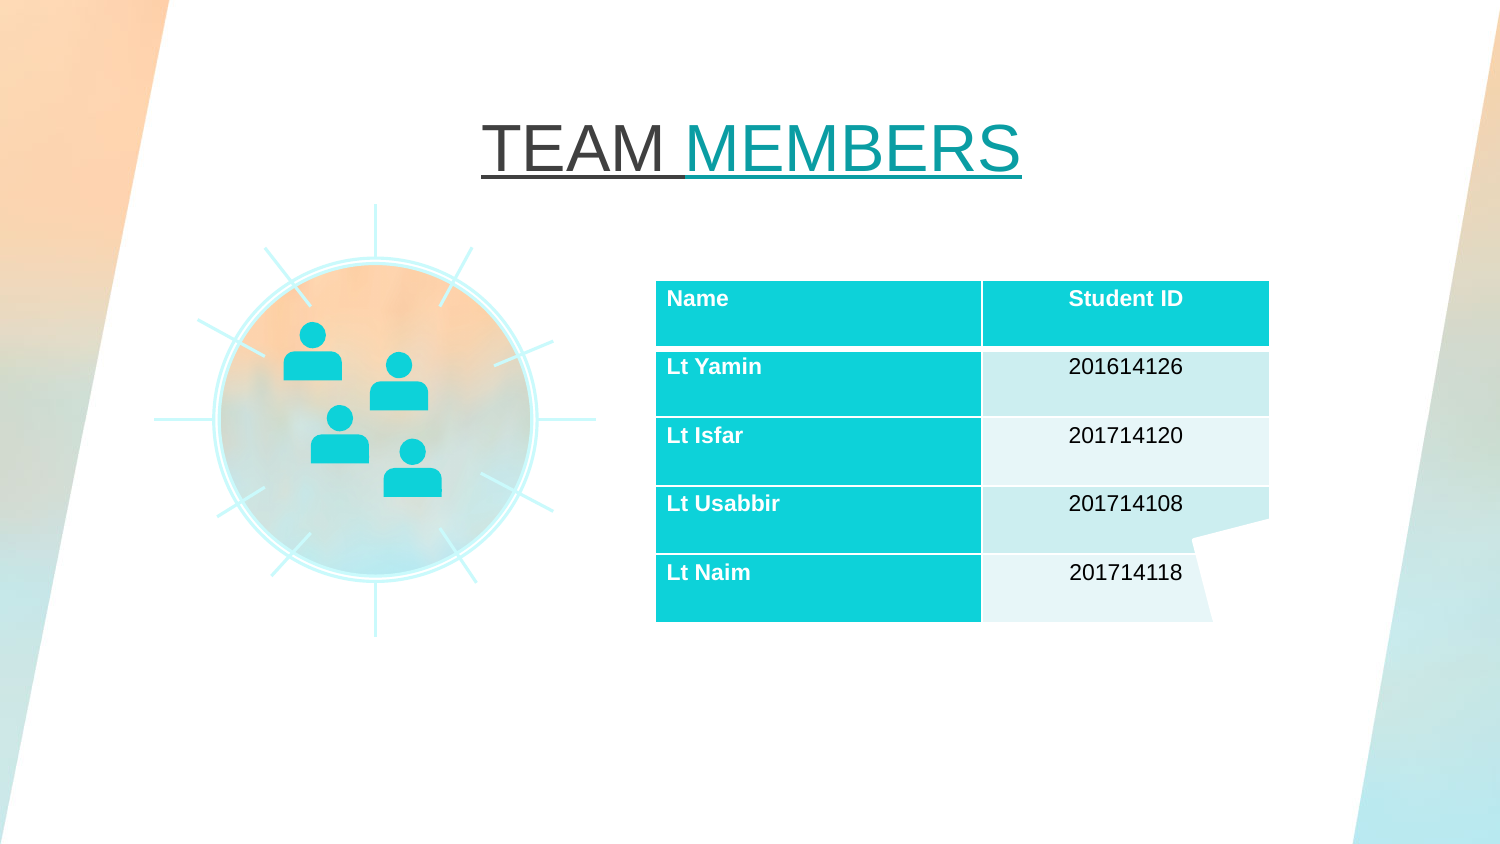

TEAM MEMBERS

| Name | Student ID |
| --- | --- |
| Lt Yamin | 201614126 |
| Lt Isfar | 201714120 |
| Lt Usabbir | 201714108 |
| Lt Naim | 201714118 |